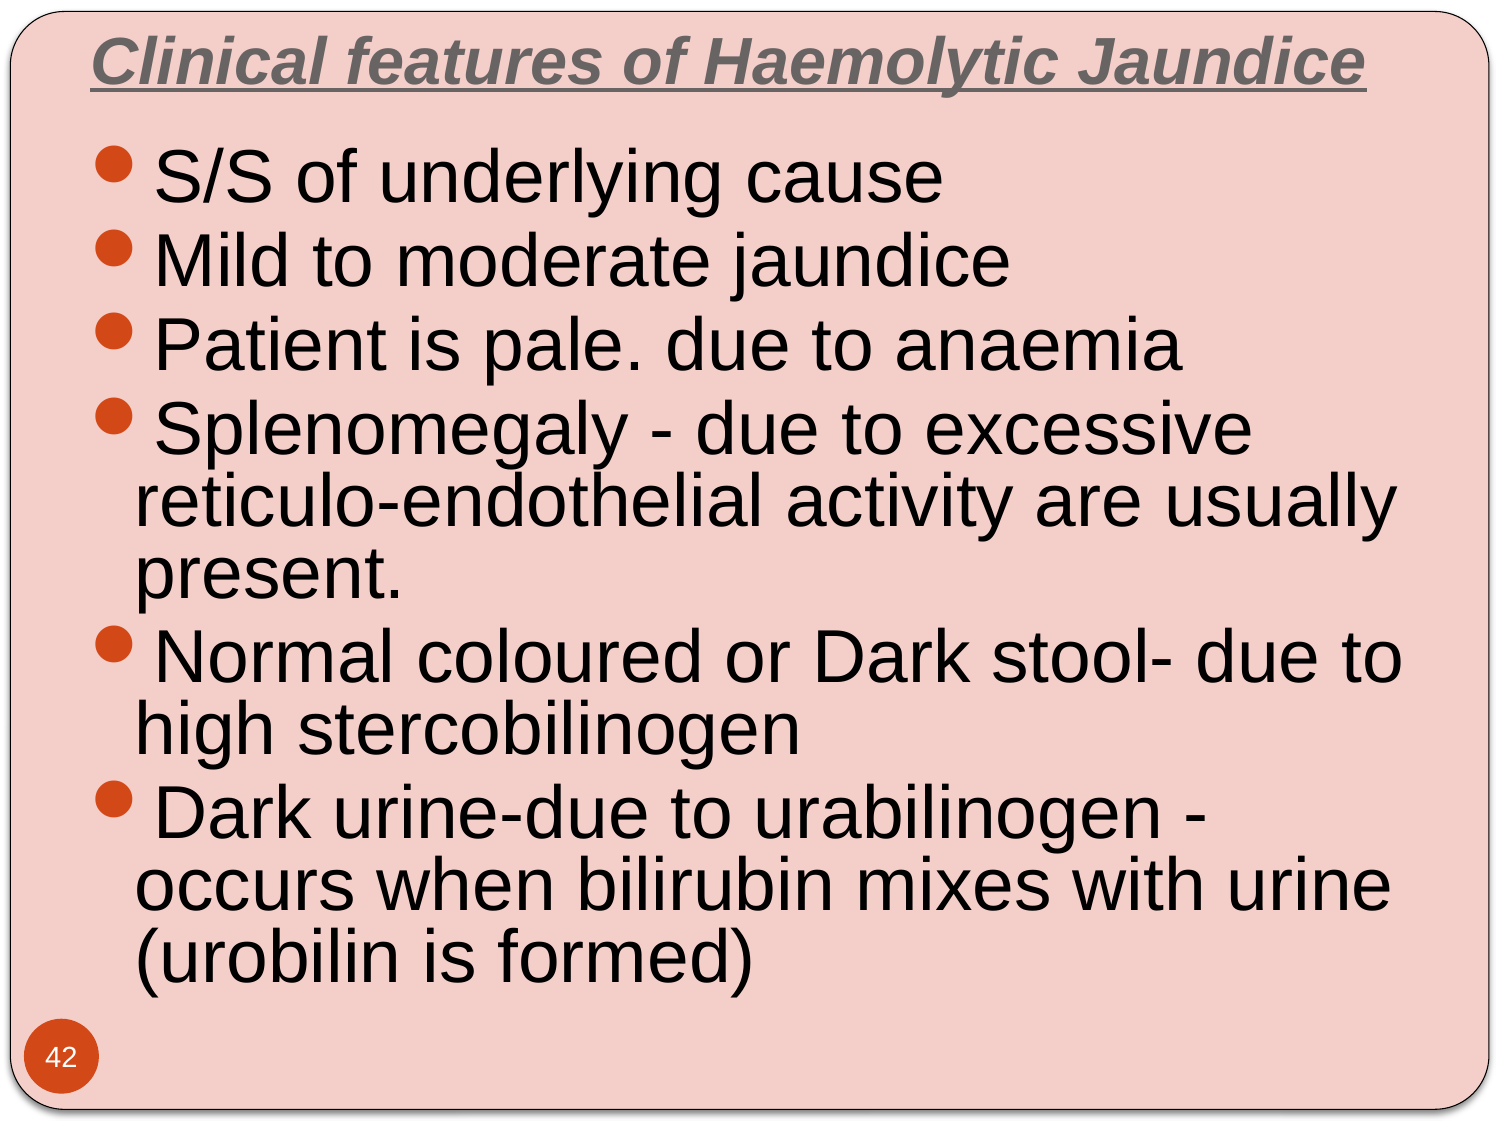

# Clinical features of Haemolytic Jaundice
S/S of underlying cause
Mild to moderate jaundice
Patient is pale. due to anaemia
Splenomegaly - due to excessive reticulo-endothelial activity are usually present.
Normal coloured or Dark stool- due to high stercobilinogen
Dark urine-due to urabilinogen - occurs when bilirubin mixes with urine (urobilin is formed)
42